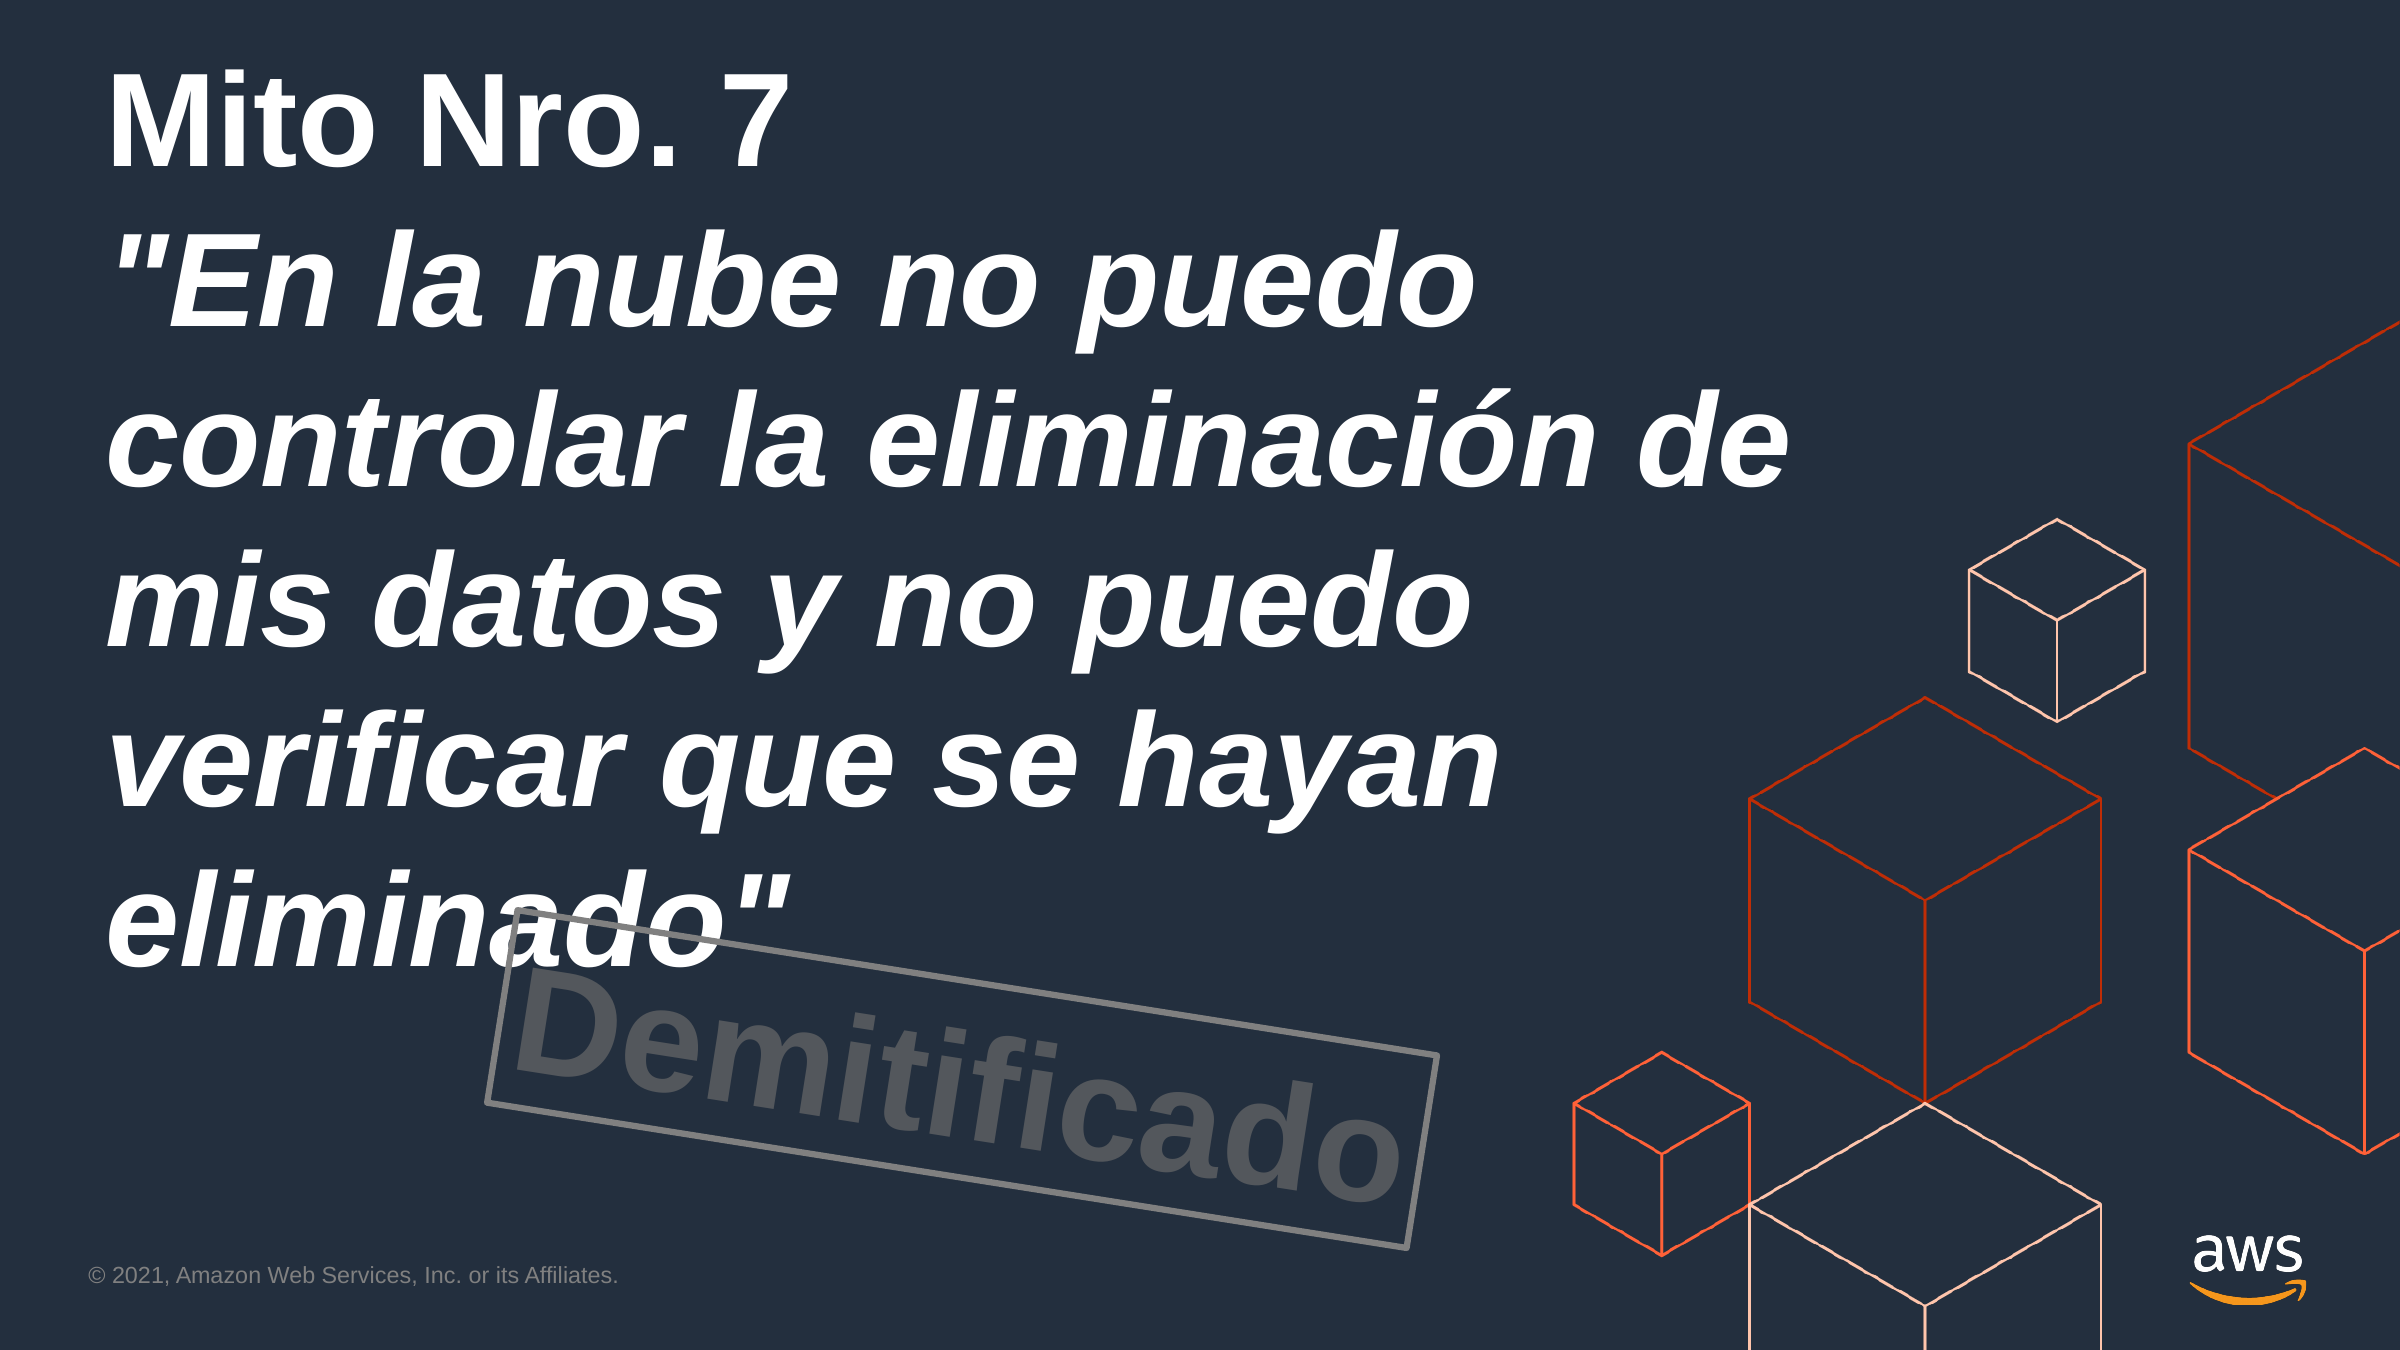

# Mito Nro. 7 "En la nube no puedo controlar la eliminación de mis datos y no puedo verificar que se hayan eliminado"
Demitificado